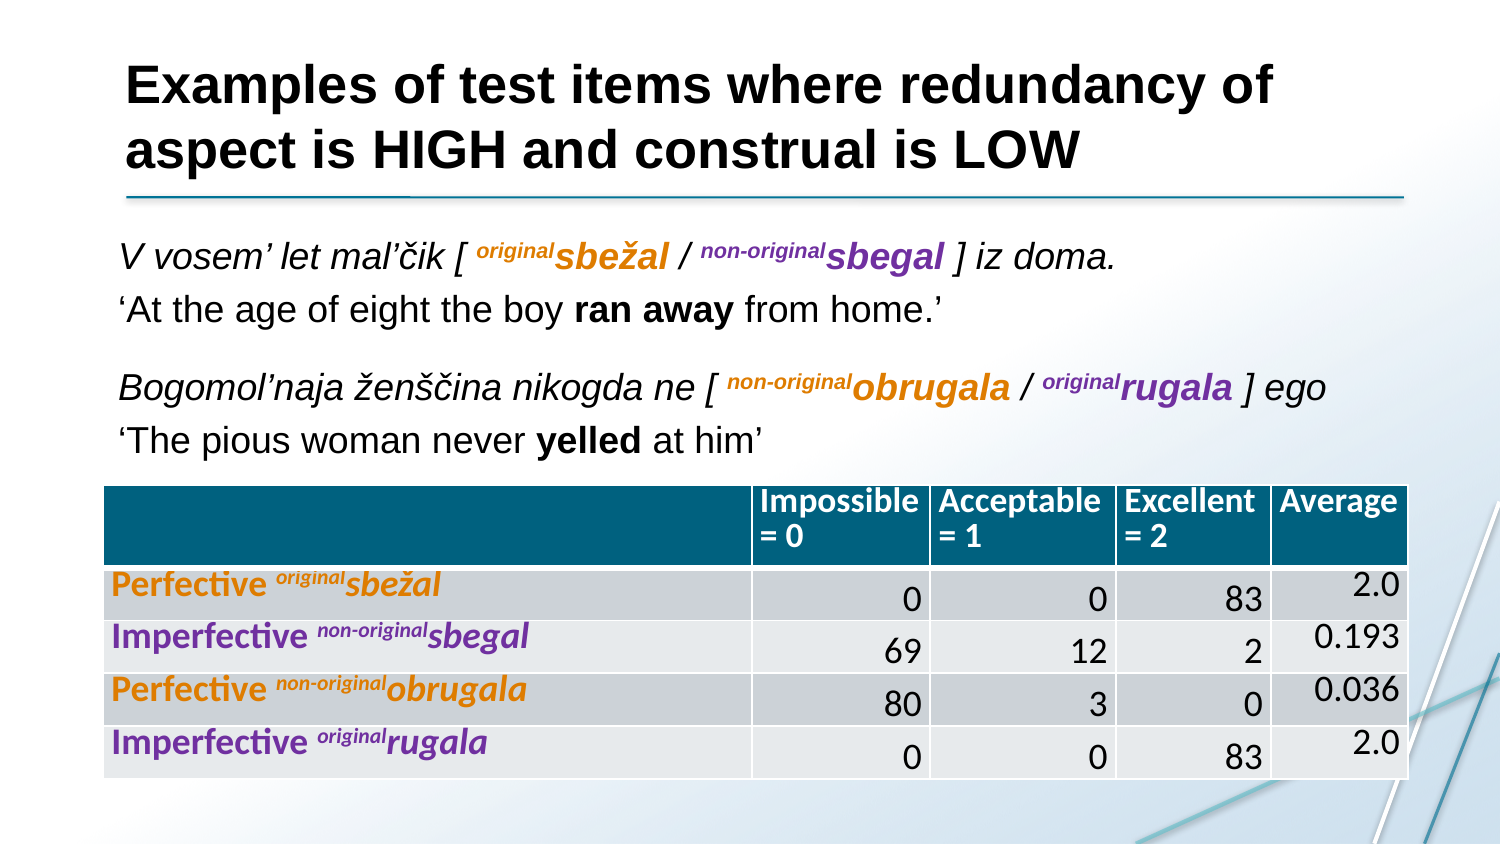

# Examples of test items where redundancy of aspect is HIGH and construal is LOW
V vosem’ let mal’čik [ originalsbežal / non-originalsbegal ] iz doma.
‘At the age of eight the boy ran away from home.’

Bogomol’naja ženščina nikogda ne [ non-originalobrugala / originalrugala ] ego
‘The pious woman never yelled at him’
|  | Impossible = 0 | Acceptable = 1 | Excellent = 2 | Average |
| --- | --- | --- | --- | --- |
| Perfective originalsbežal | 0 | 0 | 83 | 2.0 |
| Imperfective non-originalsbegal | 69 | 12 | 2 | 0.193 |
| Perfective non-originalobrugala | 80 | 3 | 0 | 0.036 |
| Imperfective originalrugala | 0 | 0 | 83 | 2.0 |